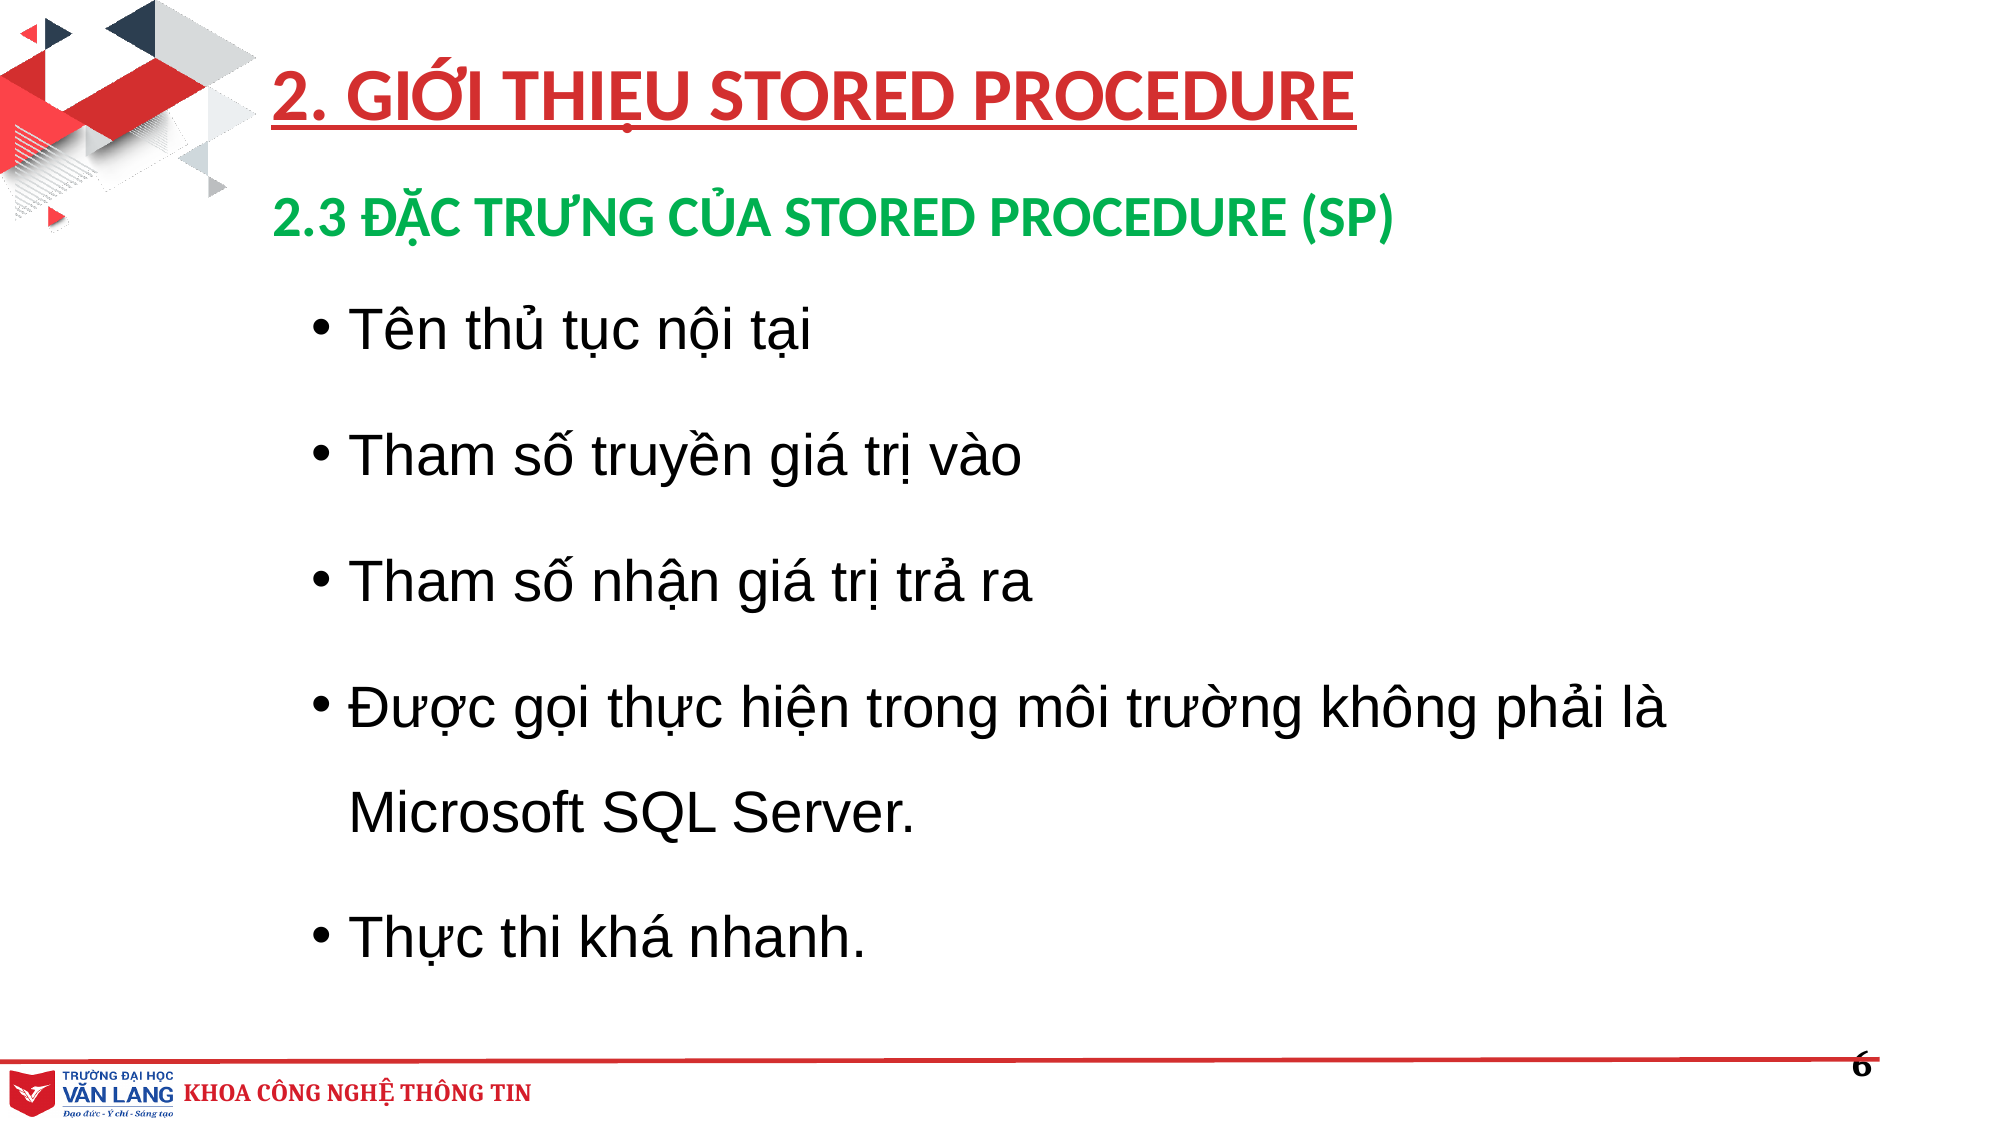

2. GIỚI THIỆU STORED PROCEDURE

2.3 ĐẶC TRƯNG CỦA STORED PROCEDURE (SP)

Tên thủ tục nội tại
Tham số truyền giá trị vào
Tham số nhận giá trị trả ra
Được gọi thực hiện trong môi trường không phải là Microsoft SQL Server.
Thực thi khá nhanh.